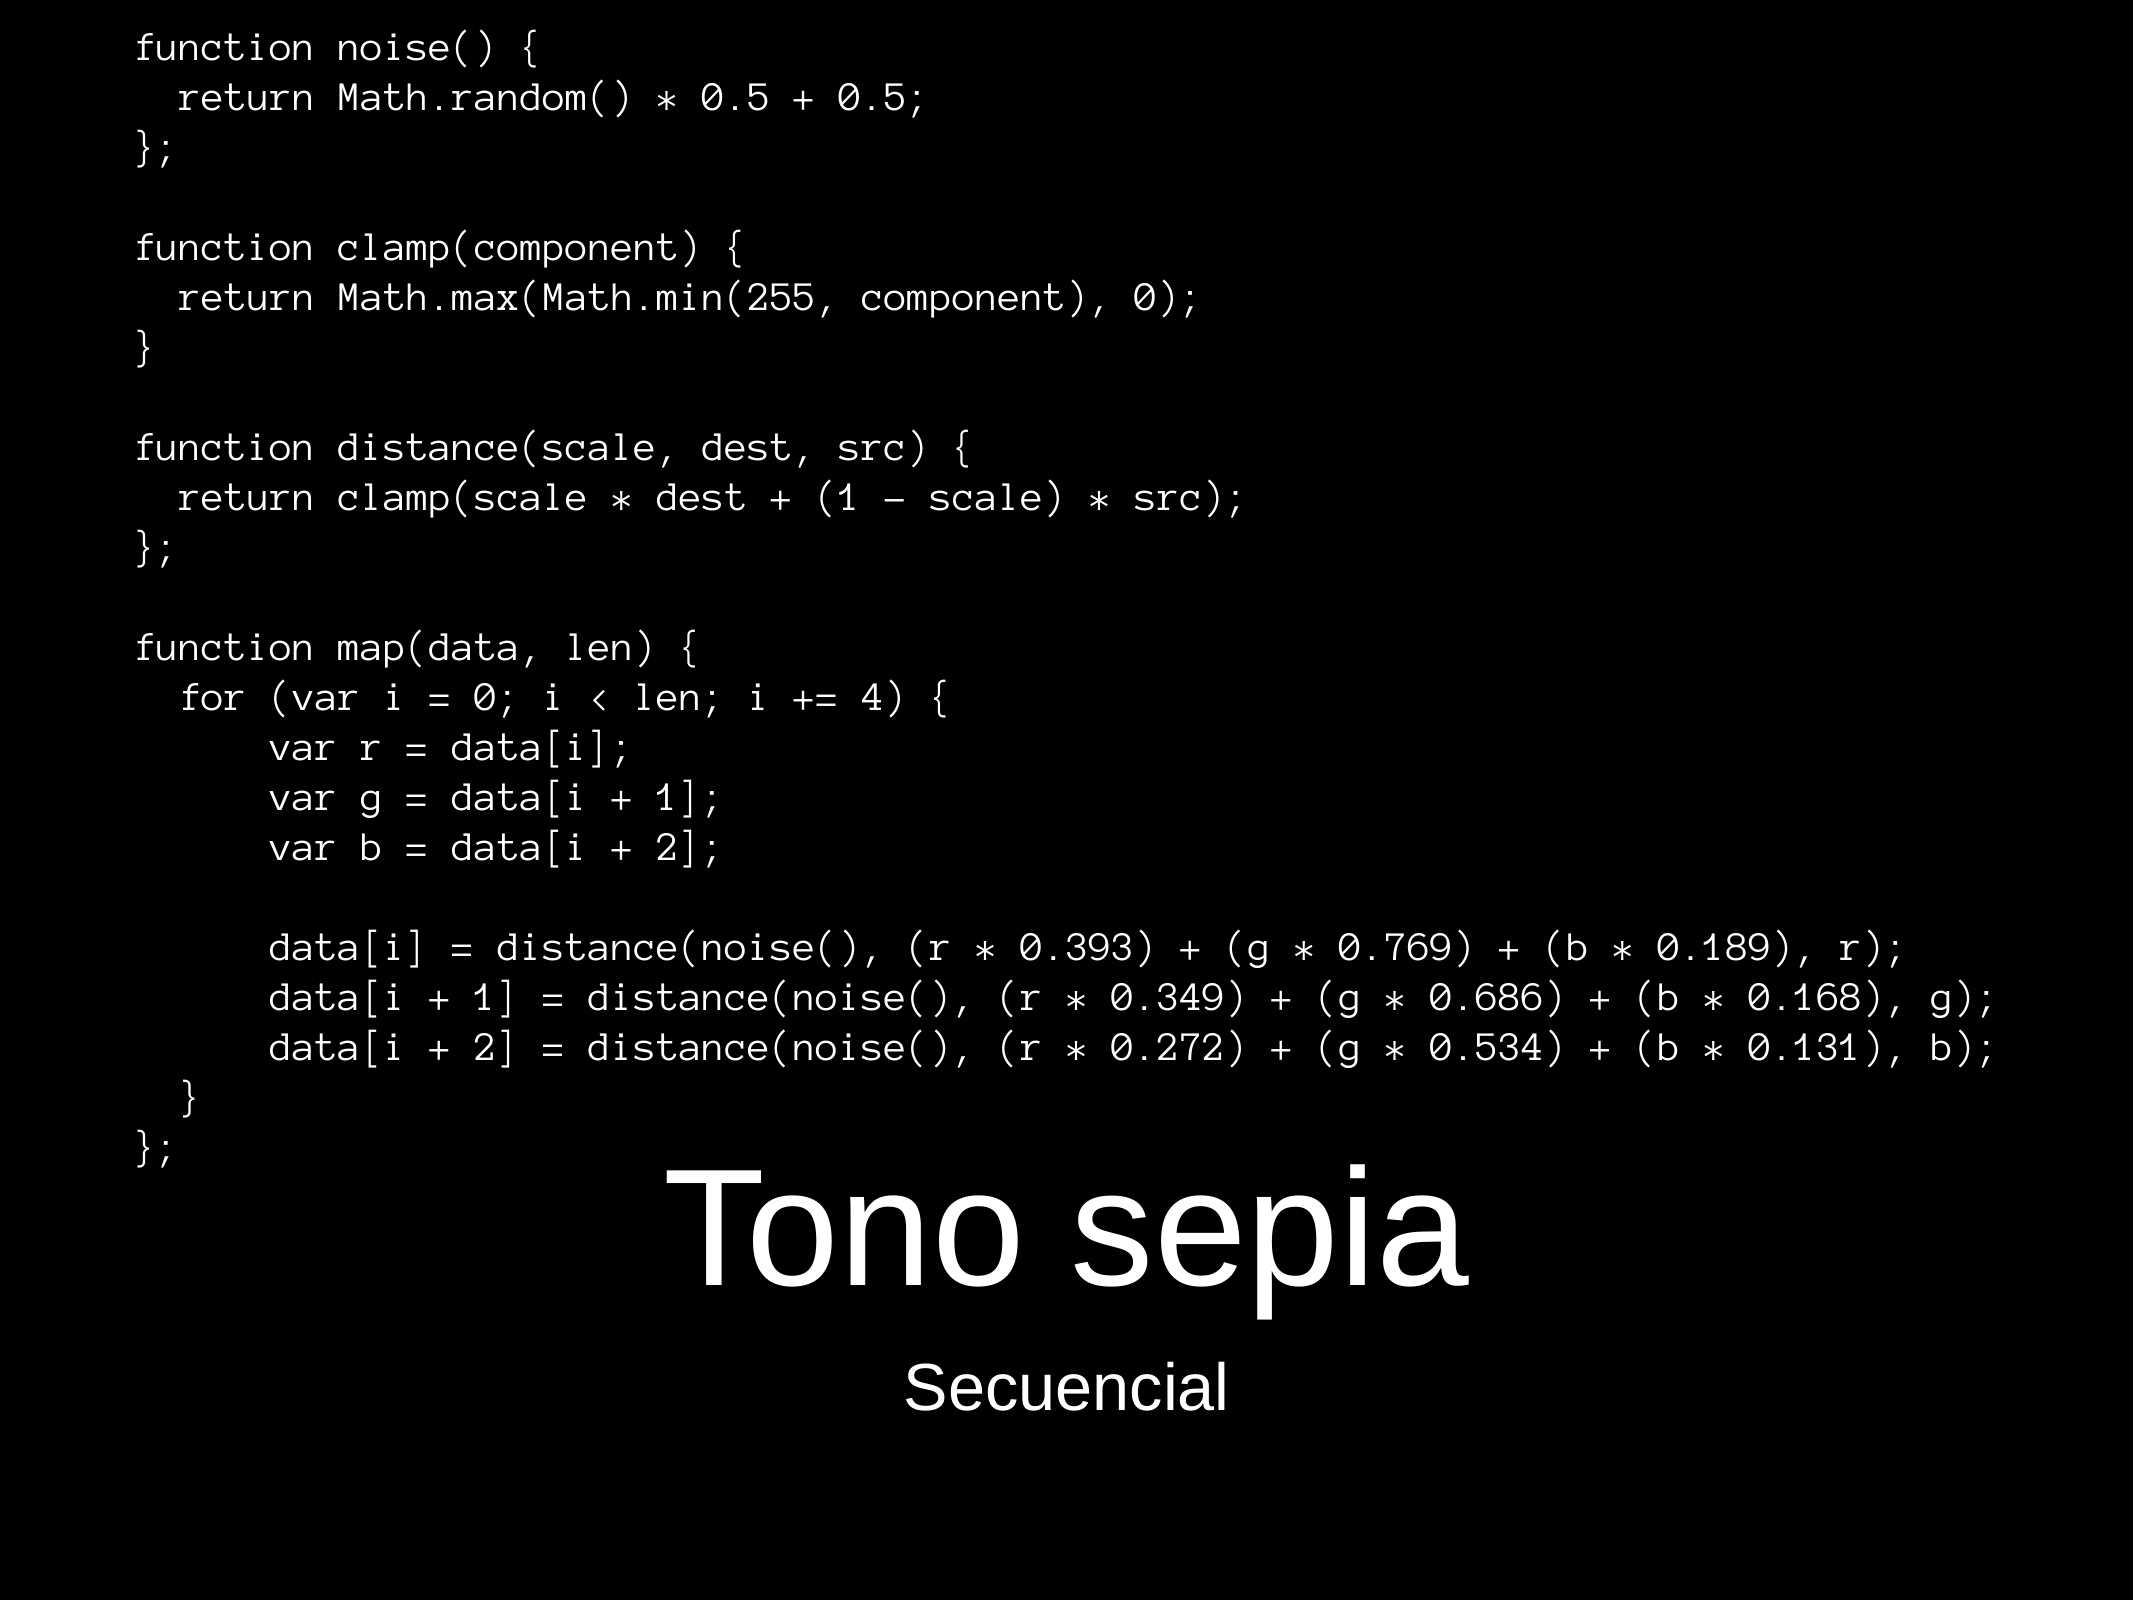

function noise() {
  return Math.random() * 0.5 + 0.5;
};

function clamp(component) {
  return Math.max(Math.min(255, component), 0);
}

function distance(scale, dest, src) {
  return clamp(scale * dest + (1 - scale) * src);
};

function map(data, len) {
  for (var i = 0; i < len; i += 4) {
      var r = data[i];
      var g = data[i + 1];
      var b = data[i + 2];

      data[i] = distance(noise(), (r * 0.393) + (g * 0.769) + (b * 0.189), r);
      data[i + 1] = distance(noise(), (r * 0.349) + (g * 0.686) + (b * 0.168), g);
      data[i + 2] = distance(noise(), (r * 0.272) + (g * 0.534) + (b * 0.131), b);
  }
};
# Tono sepia
Secuencial